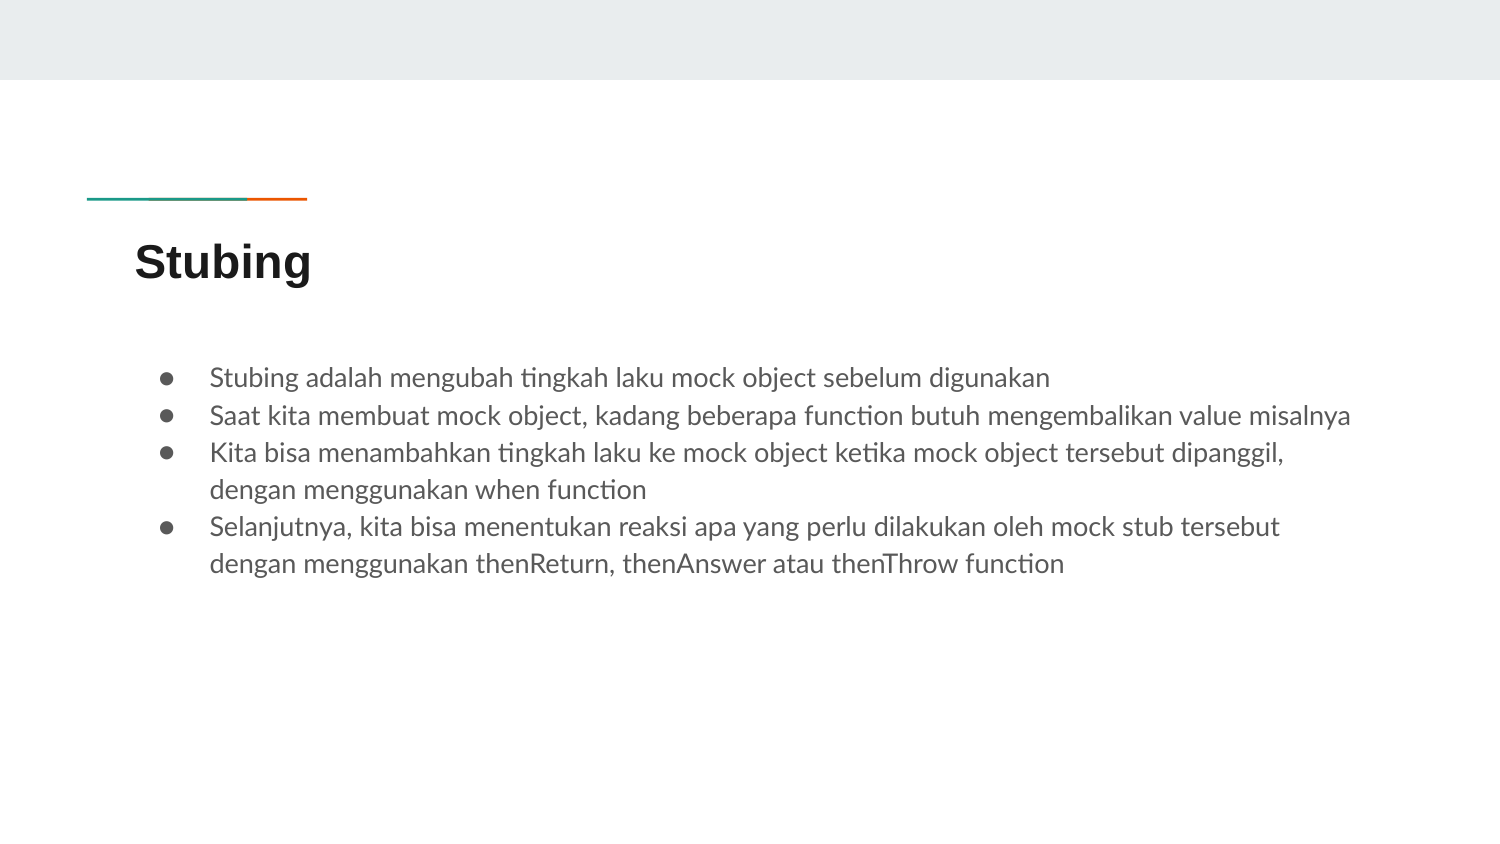

# Stubing
Stubing adalah mengubah tingkah laku mock object sebelum digunakan
Saat kita membuat mock object, kadang beberapa function butuh mengembalikan value misalnya
Kita bisa menambahkan tingkah laku ke mock object ketika mock object tersebut dipanggil, dengan menggunakan when function
Selanjutnya, kita bisa menentukan reaksi apa yang perlu dilakukan oleh mock stub tersebut dengan menggunakan thenReturn, thenAnswer atau thenThrow function